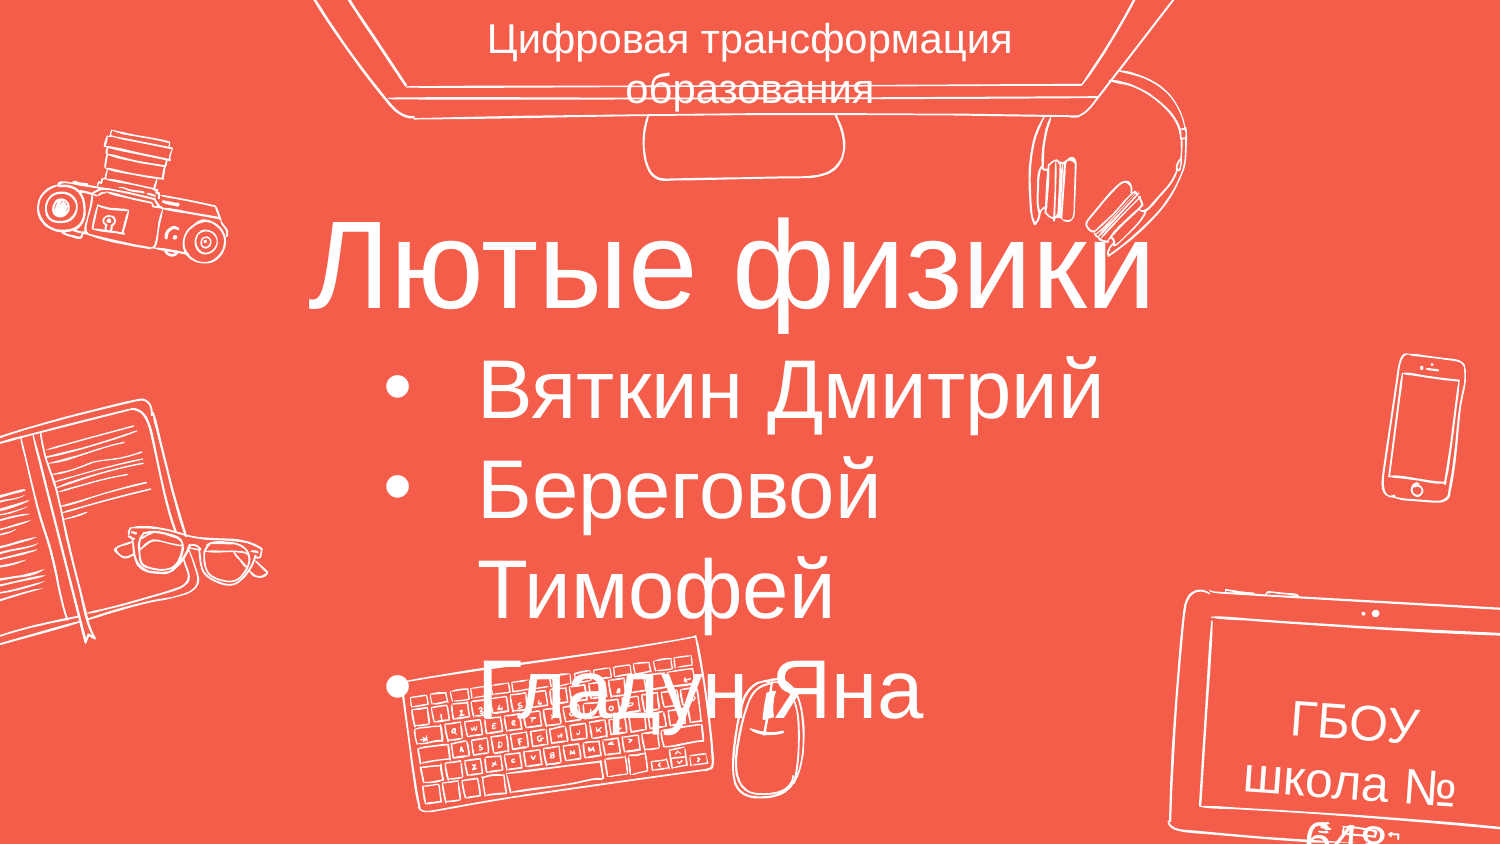

Цифровая трансформация образования
# Лютые физики
Вяткин Дмитрий
Береговой Тимофей
Гладун Яна
ГБОУ школа № 648